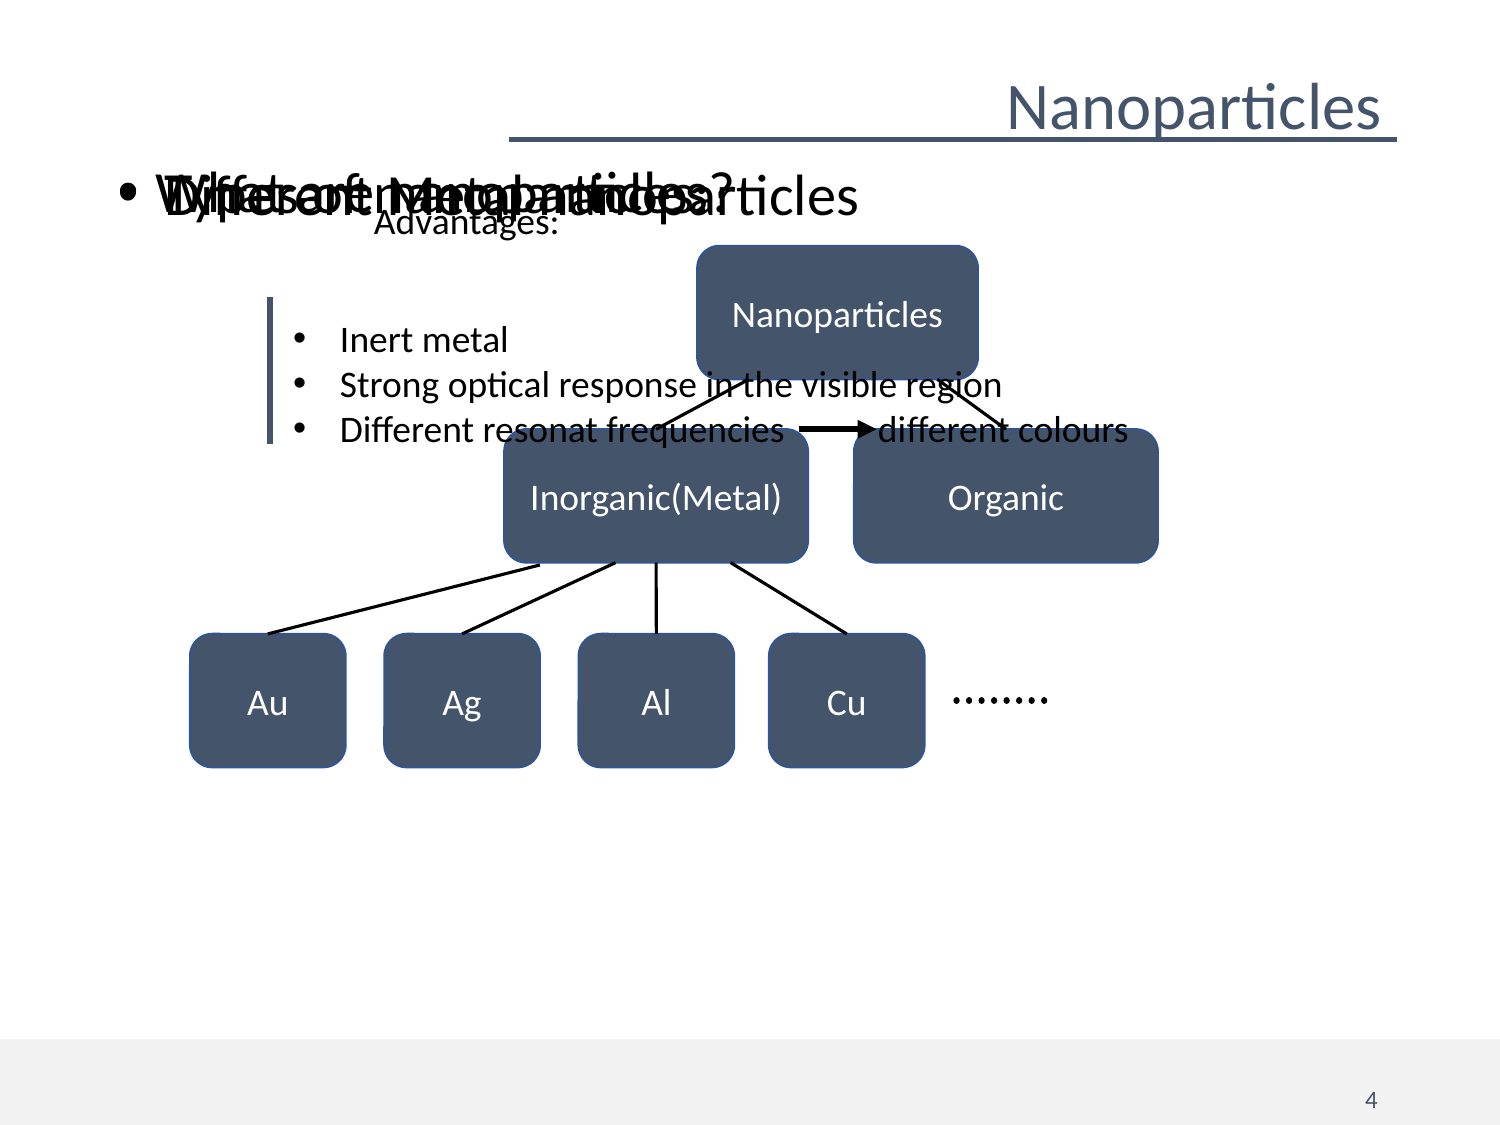

# Nanoparticles
Types of nanoparticles:
Different Metal nanoparticles
What are nanoparticles?

Advantages:
Nanoparticles
Inert metal
Strong optical response in the visible region
Different resonat frequencies           different colours

Organic
Inorganic(Metal)
Au
Ag
Al
Cu
 																		4